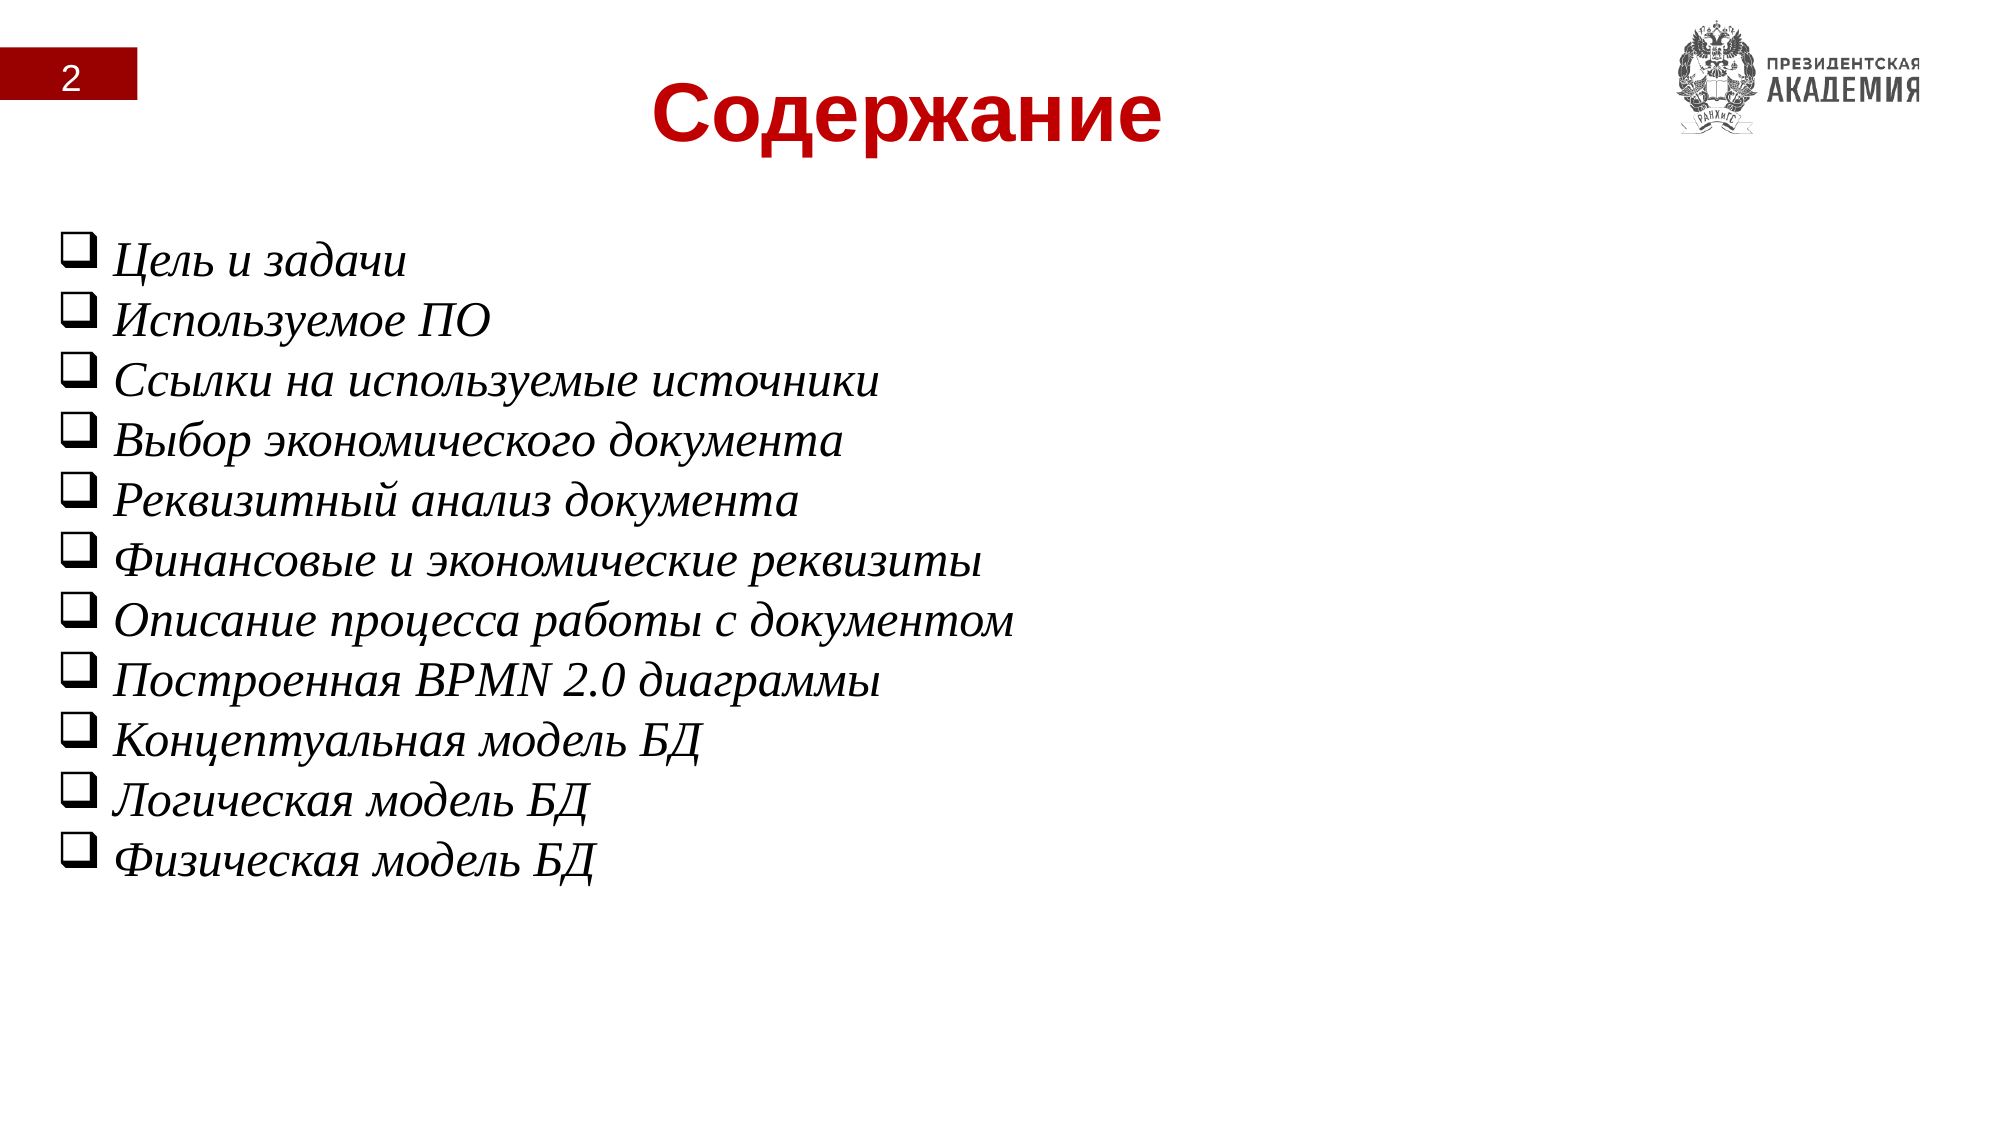

2
Содержание

Цель и задачи
Используемое ПО
Ссылки на используемые источники
Выбор экономического документа
Реквизитный анализ документа
Финансовые и экономические реквизиты
Описание процесса работы с документом
Построенная BPMN 2.0 диаграммы
Концептуальная модель БД
Логическая модель БД
Физическая модель БД